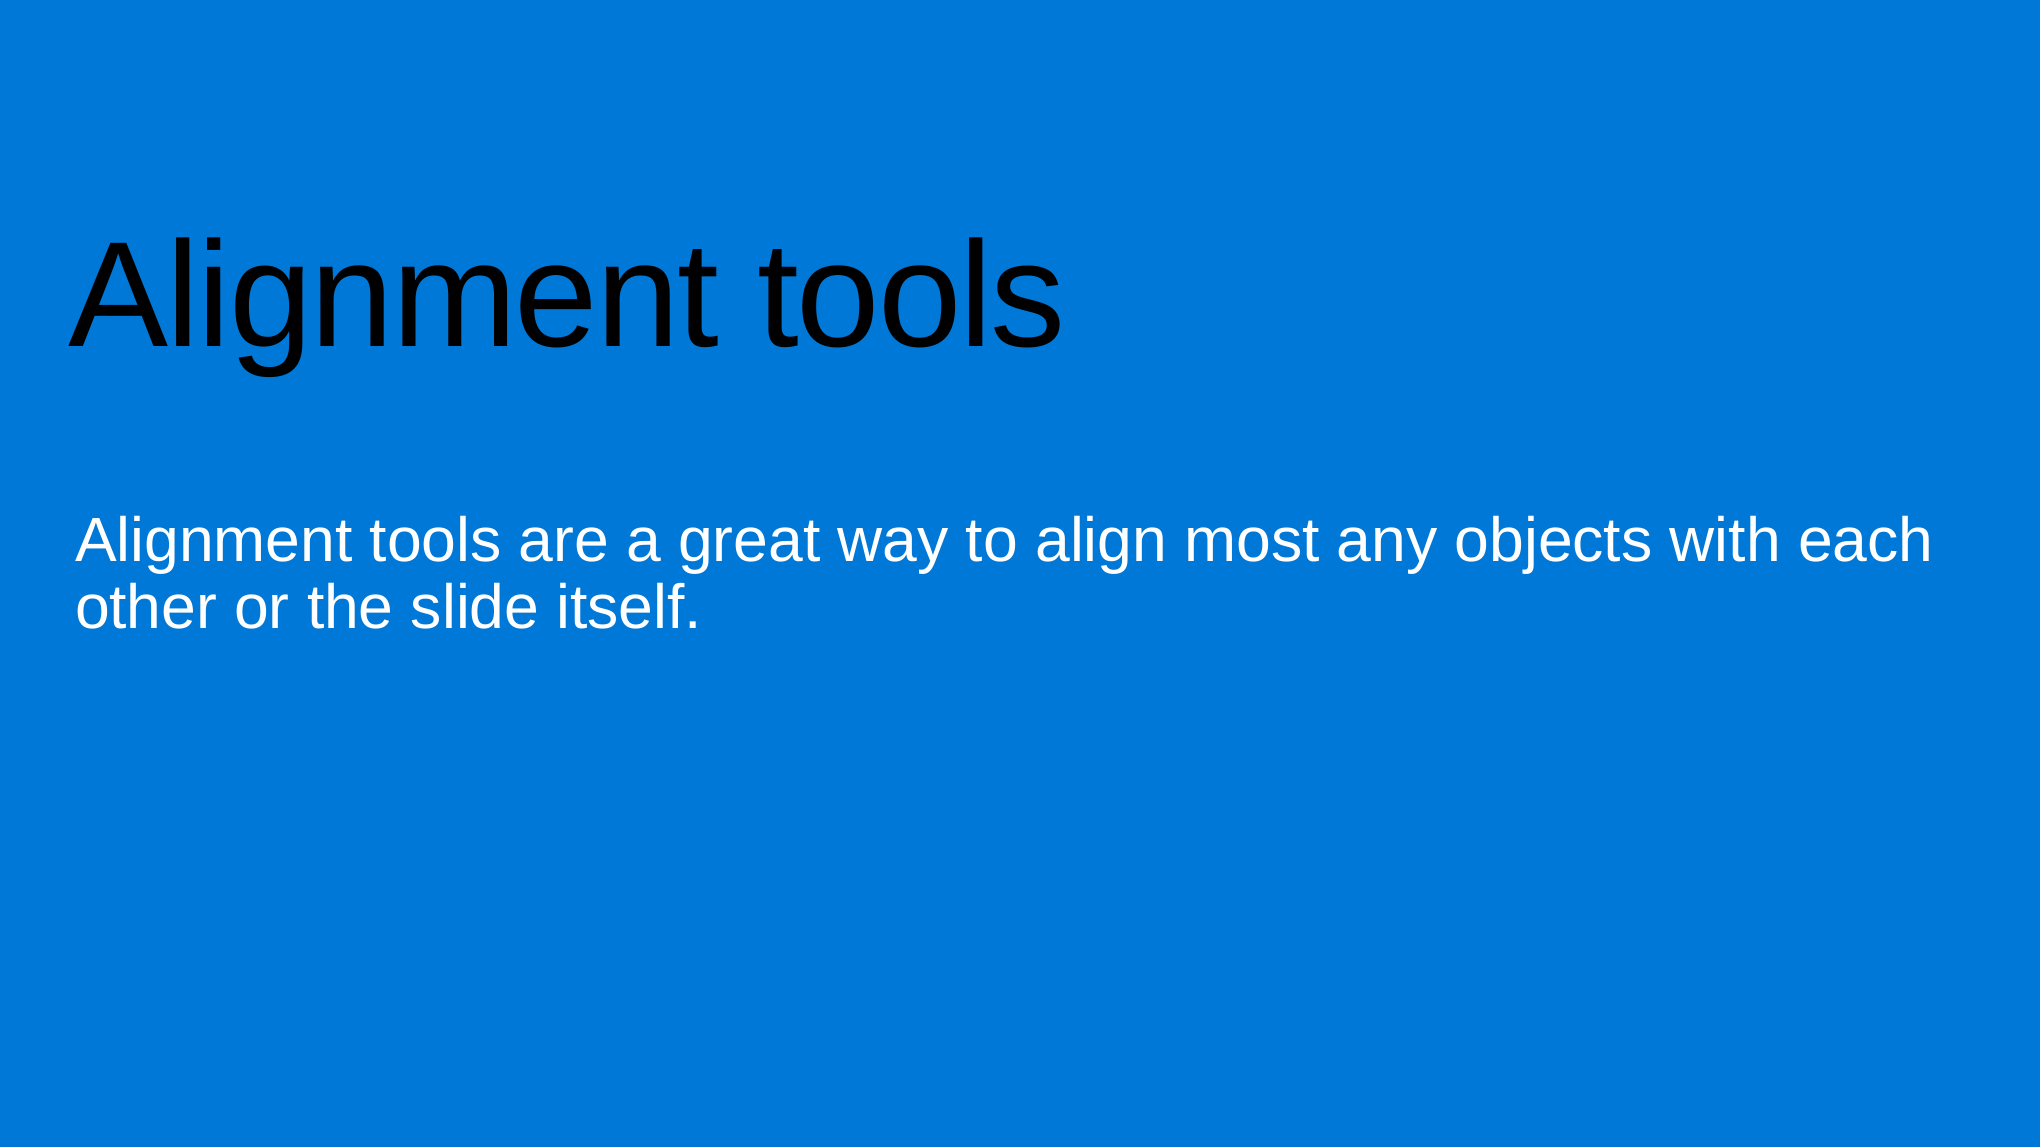

# Alignment tools
Alignment tools are a great way to align most any objects with each other or the slide itself.